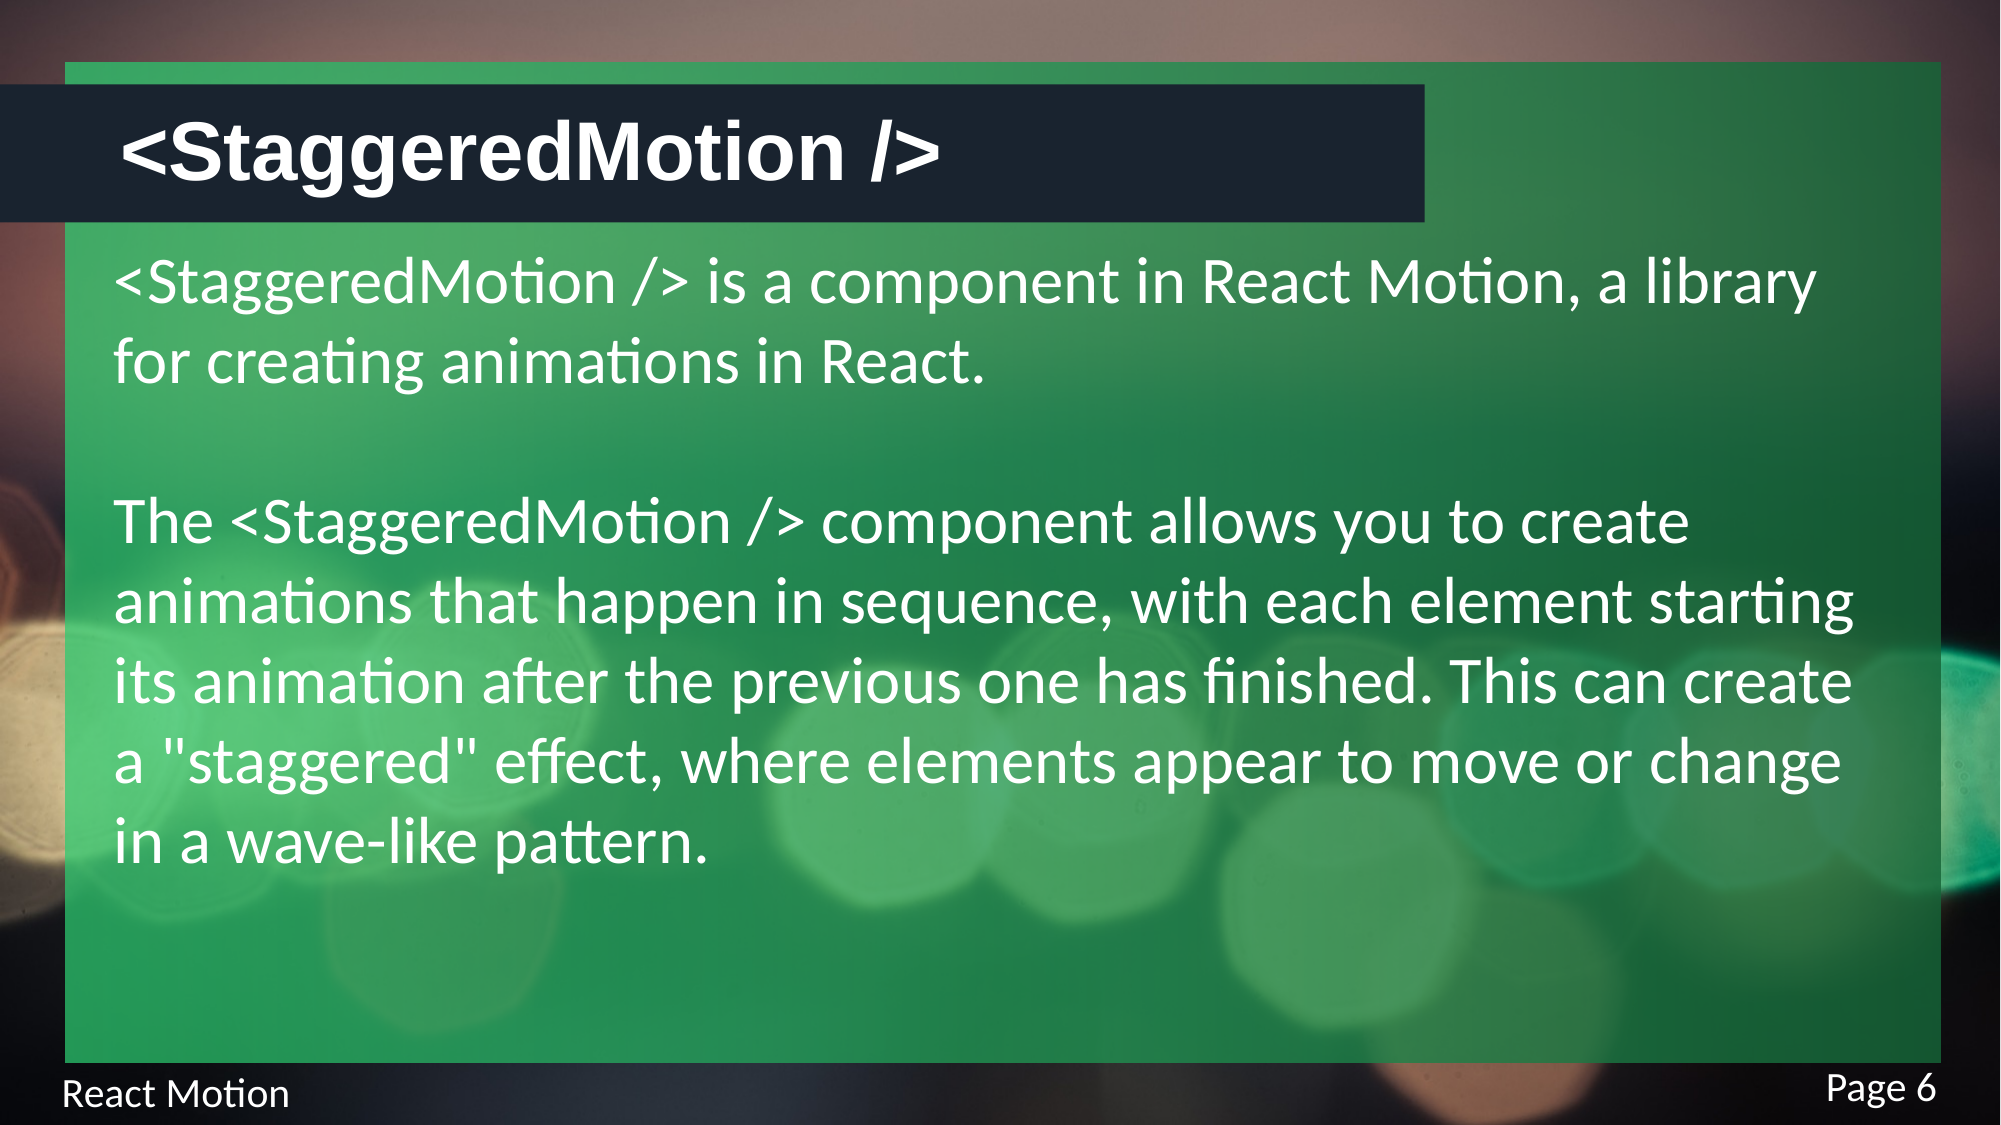

<StaggeredMotion />
<StaggeredMotion /> is a component in React Motion, a library for creating animations in React.

The <StaggeredMotion /> component allows you to create animations that happen in sequence, with each element starting its animation after the previous one has finished. This can create a "staggered" effect, where elements appear to move or change in a wave-like pattern.
Page 6
React Motion